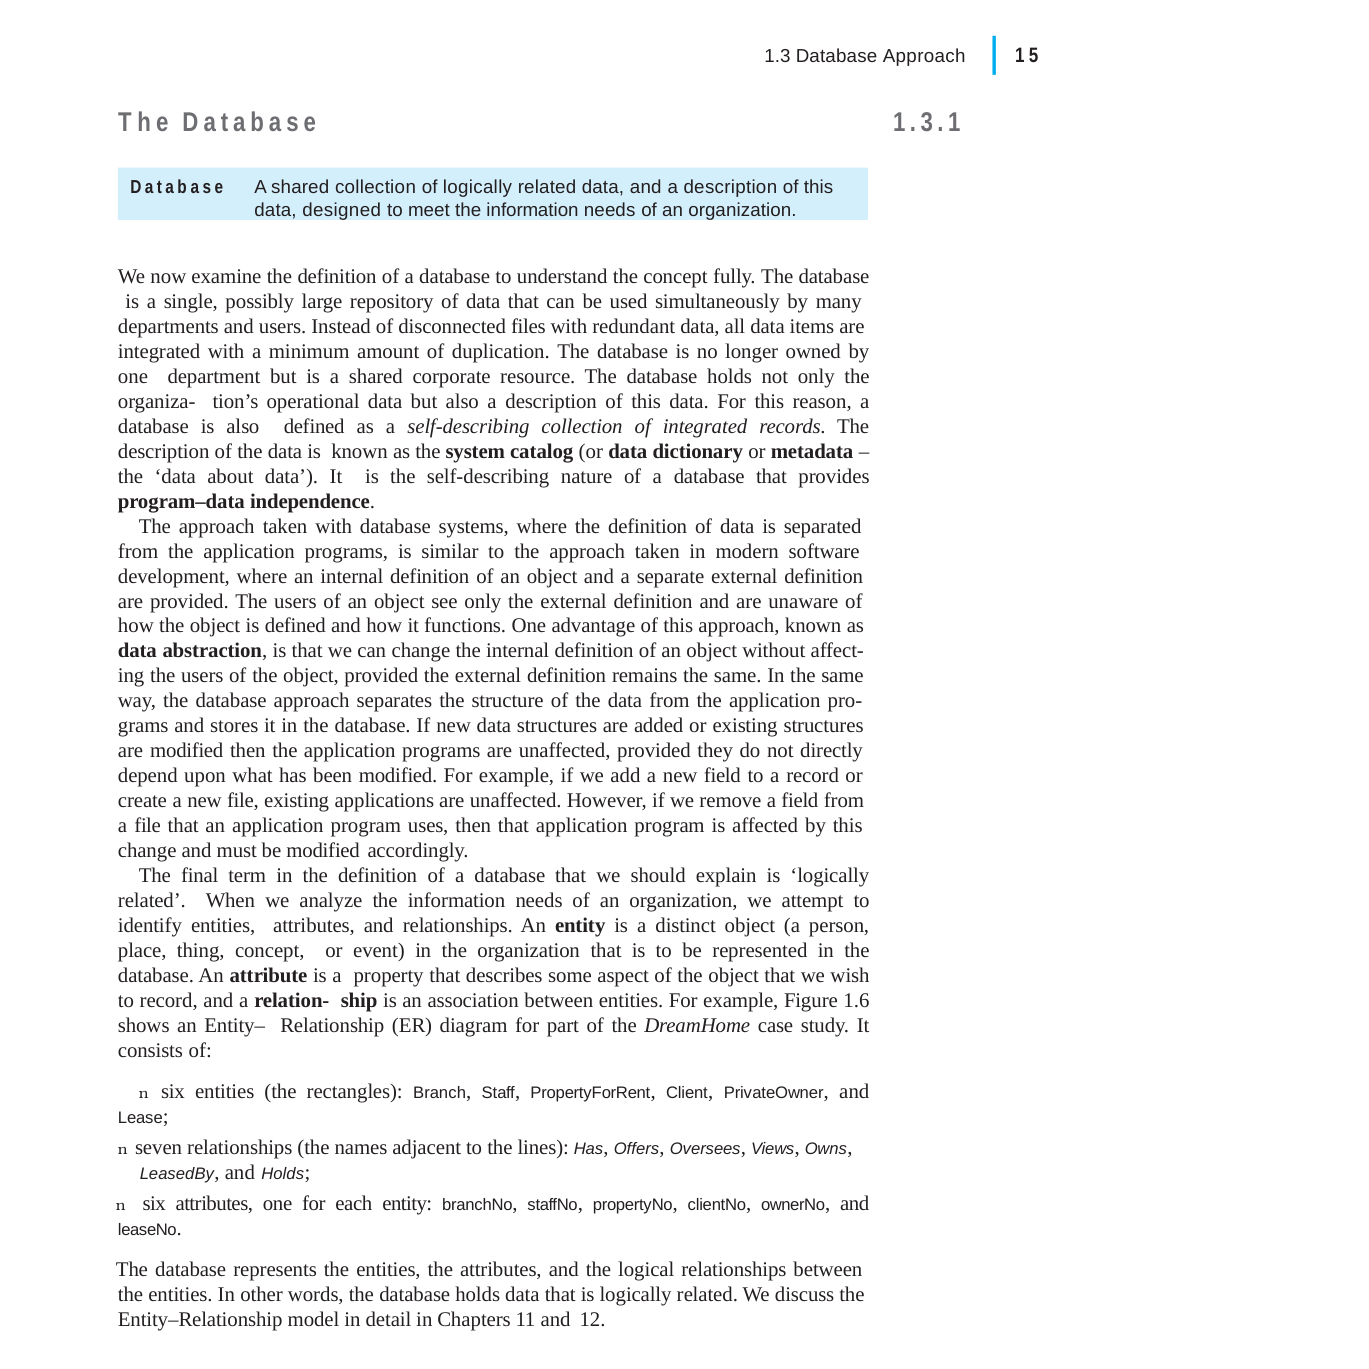

|
15
1.3 Database Approach
The Database
1.3.1
Database	A shared collection of logically related data, and a description of this  data, designed to meet the information needs of an organization.
We now examine the definition of a database to understand the concept fully. The database  is a single, possibly large repository of data that can be used simultaneously by many  departments and users. Instead of disconnected files with redundant data, all data items are  integrated with a minimum amount of duplication. The database is no longer owned by one  department but is a shared corporate resource. The database holds not only the organiza-  tion’s operational data but also a description of this data. For this reason, a database is also  defined as a self-describing collection of integrated records. The description of the data is  known as the system catalog (or data dictionary or metadata – the ‘data about data’). It  is the self-describing nature of a database that provides program–data independence.
The approach taken with database systems, where the definition of data is separated  from the application programs, is similar to the approach taken in modern software  development, where an internal definition of an object and a separate external definition  are provided. The users of an object see only the external definition and are unaware of  how the object is defined and how it functions. One advantage of this approach, known as  data abstraction, is that we can change the internal definition of an object without affect-  ing the users of the object, provided the external definition remains the same. In the same  way, the database approach separates the structure of the data from the application pro-  grams and stores it in the database. If new data structures are added or existing structures  are modified then the application programs are unaffected, provided they do not directly  depend upon what has been modified. For example, if we add a new field to a record or  create a new file, existing applications are unaffected. However, if we remove a field from  a file that an application program uses, then that application program is affected by this  change and must be modified accordingly.
The final term in the definition of a database that we should explain is ‘logically related’.  When we analyze the information needs of an organization, we attempt to identify entities,  attributes, and relationships. An entity is a distinct object (a person, place, thing, concept,  or event) in the organization that is to be represented in the database. An attribute is a  property that describes some aspect of the object that we wish to record, and a relation-  ship is an association between entities. For example, Figure 1.6 shows an Entity–  Relationship (ER) diagram for part of the DreamHome case study. It consists of:
n six entities (the rectangles): Branch, Staff, PropertyForRent, Client, PrivateOwner, and Lease;
n seven relationships (the names adjacent to the lines): Has, Offers, Oversees, Views, Owns,  LeasedBy, and Holds;
n six attributes, one for each entity: branchNo, staffNo, propertyNo, clientNo, ownerNo, and leaseNo.
The database represents the entities, the attributes, and the logical relationships between  the entities. In other words, the database holds data that is logically related. We discuss the  Entity–Relationship model in detail in Chapters 11 and 12.